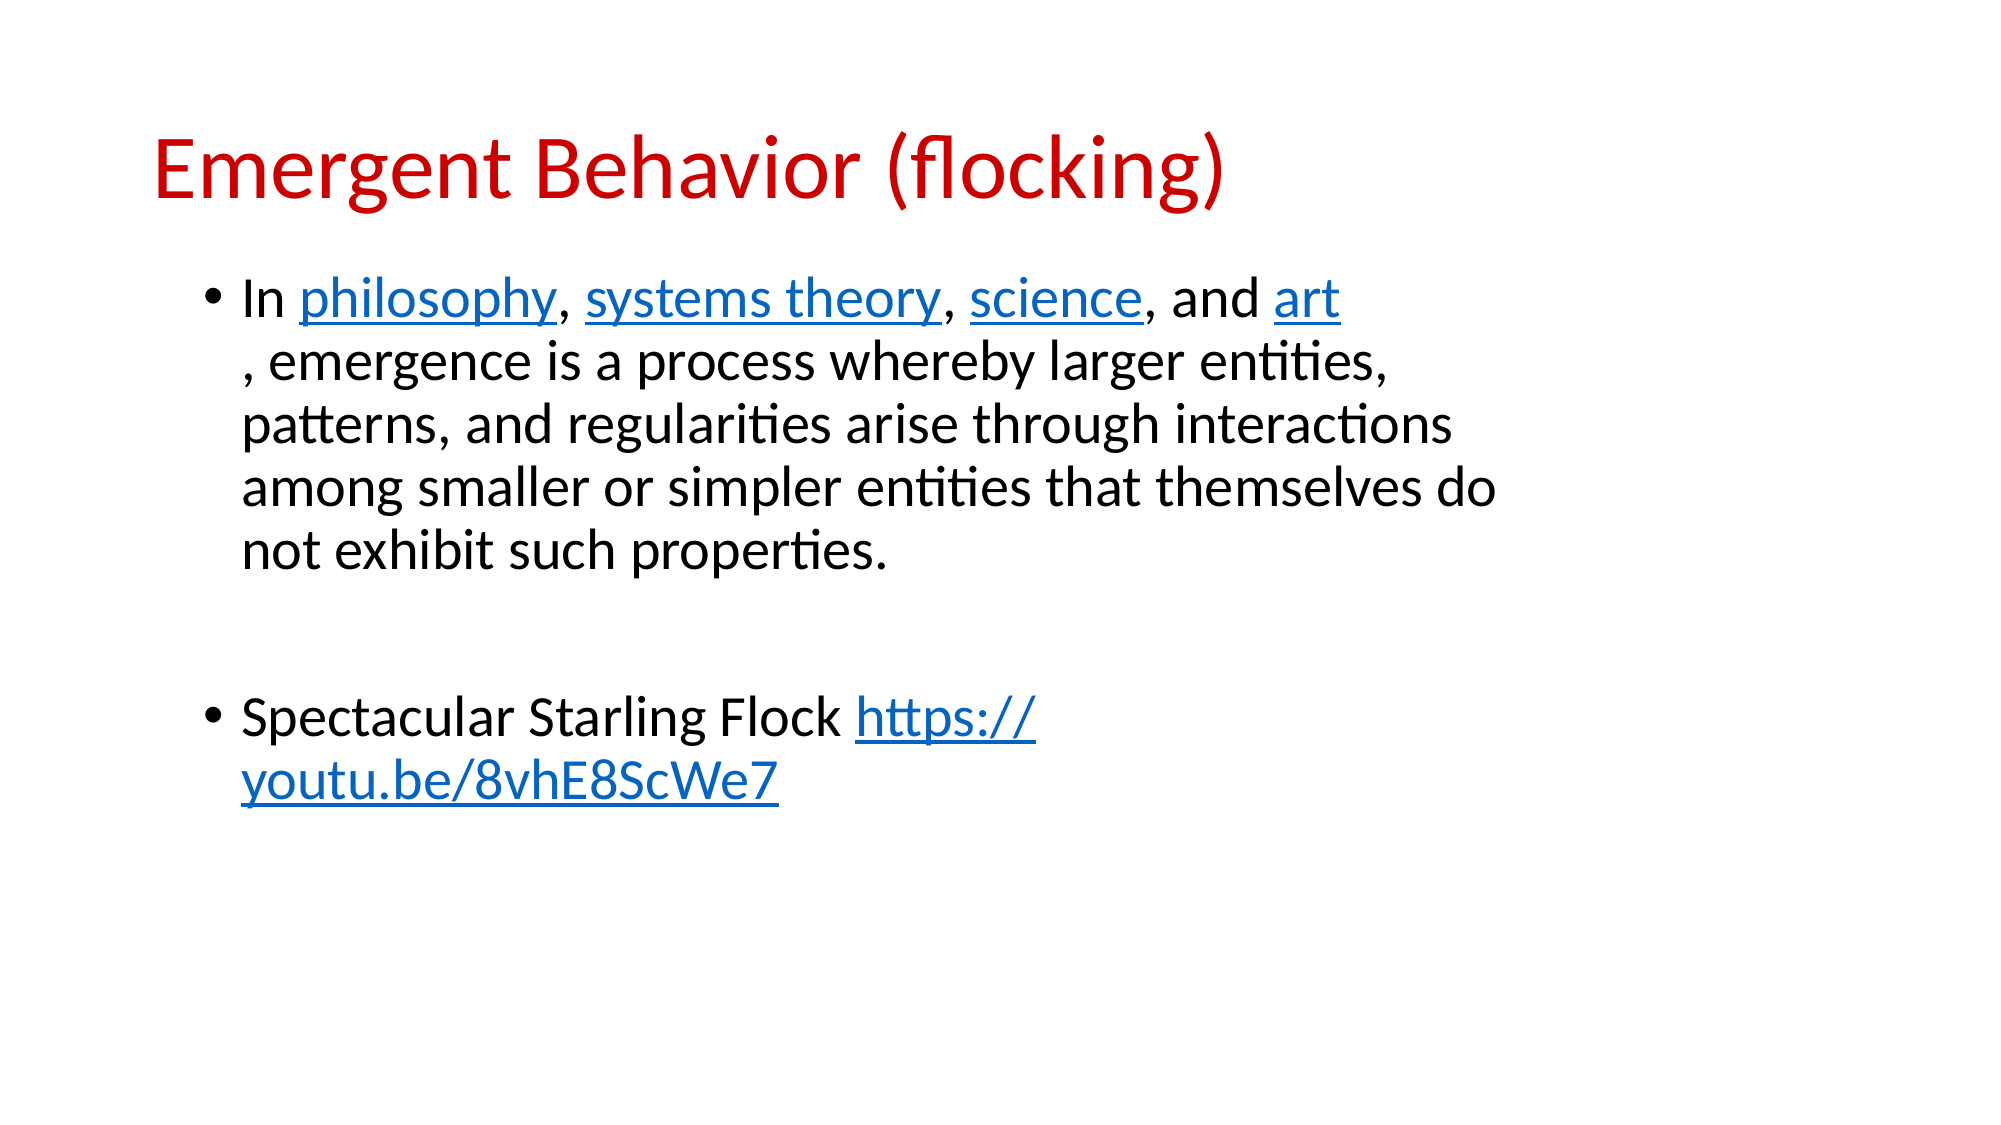

# Emergent Behavior (flocking)
In philosophy, systems theory, science, and art, emergence is a process whereby larger entities, patterns, and regularities arise through interactions among smaller or simpler entities that themselves do not exhibit such properties.

Spectacular Starling Flock https://youtu.be/8vhE8ScWe7